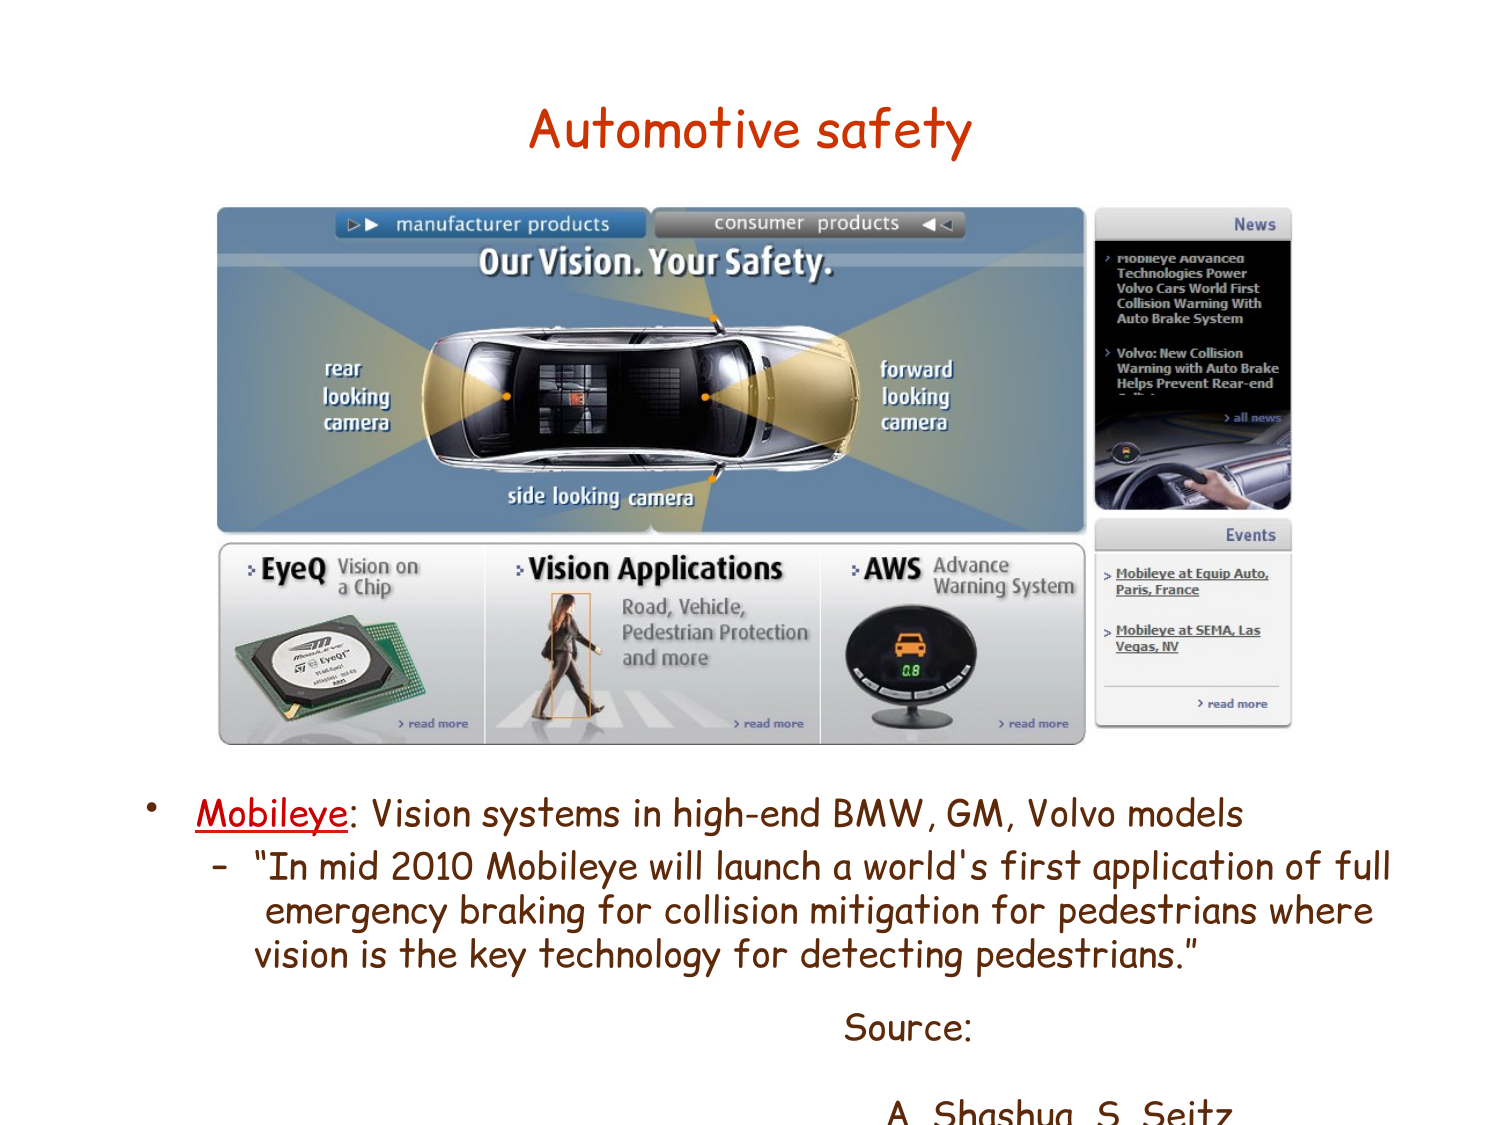

# Automotive safety

Mobileye: Vision systems in high-end BMW, GM, Volvo models
–	“In mid 2010 Mobileye will launch a world's first application of full  emergency braking for collision mitigation for pedestrians where  vision is the key technology for detecting pedestrians.”
Source:	A. Shashua, S. Seitz